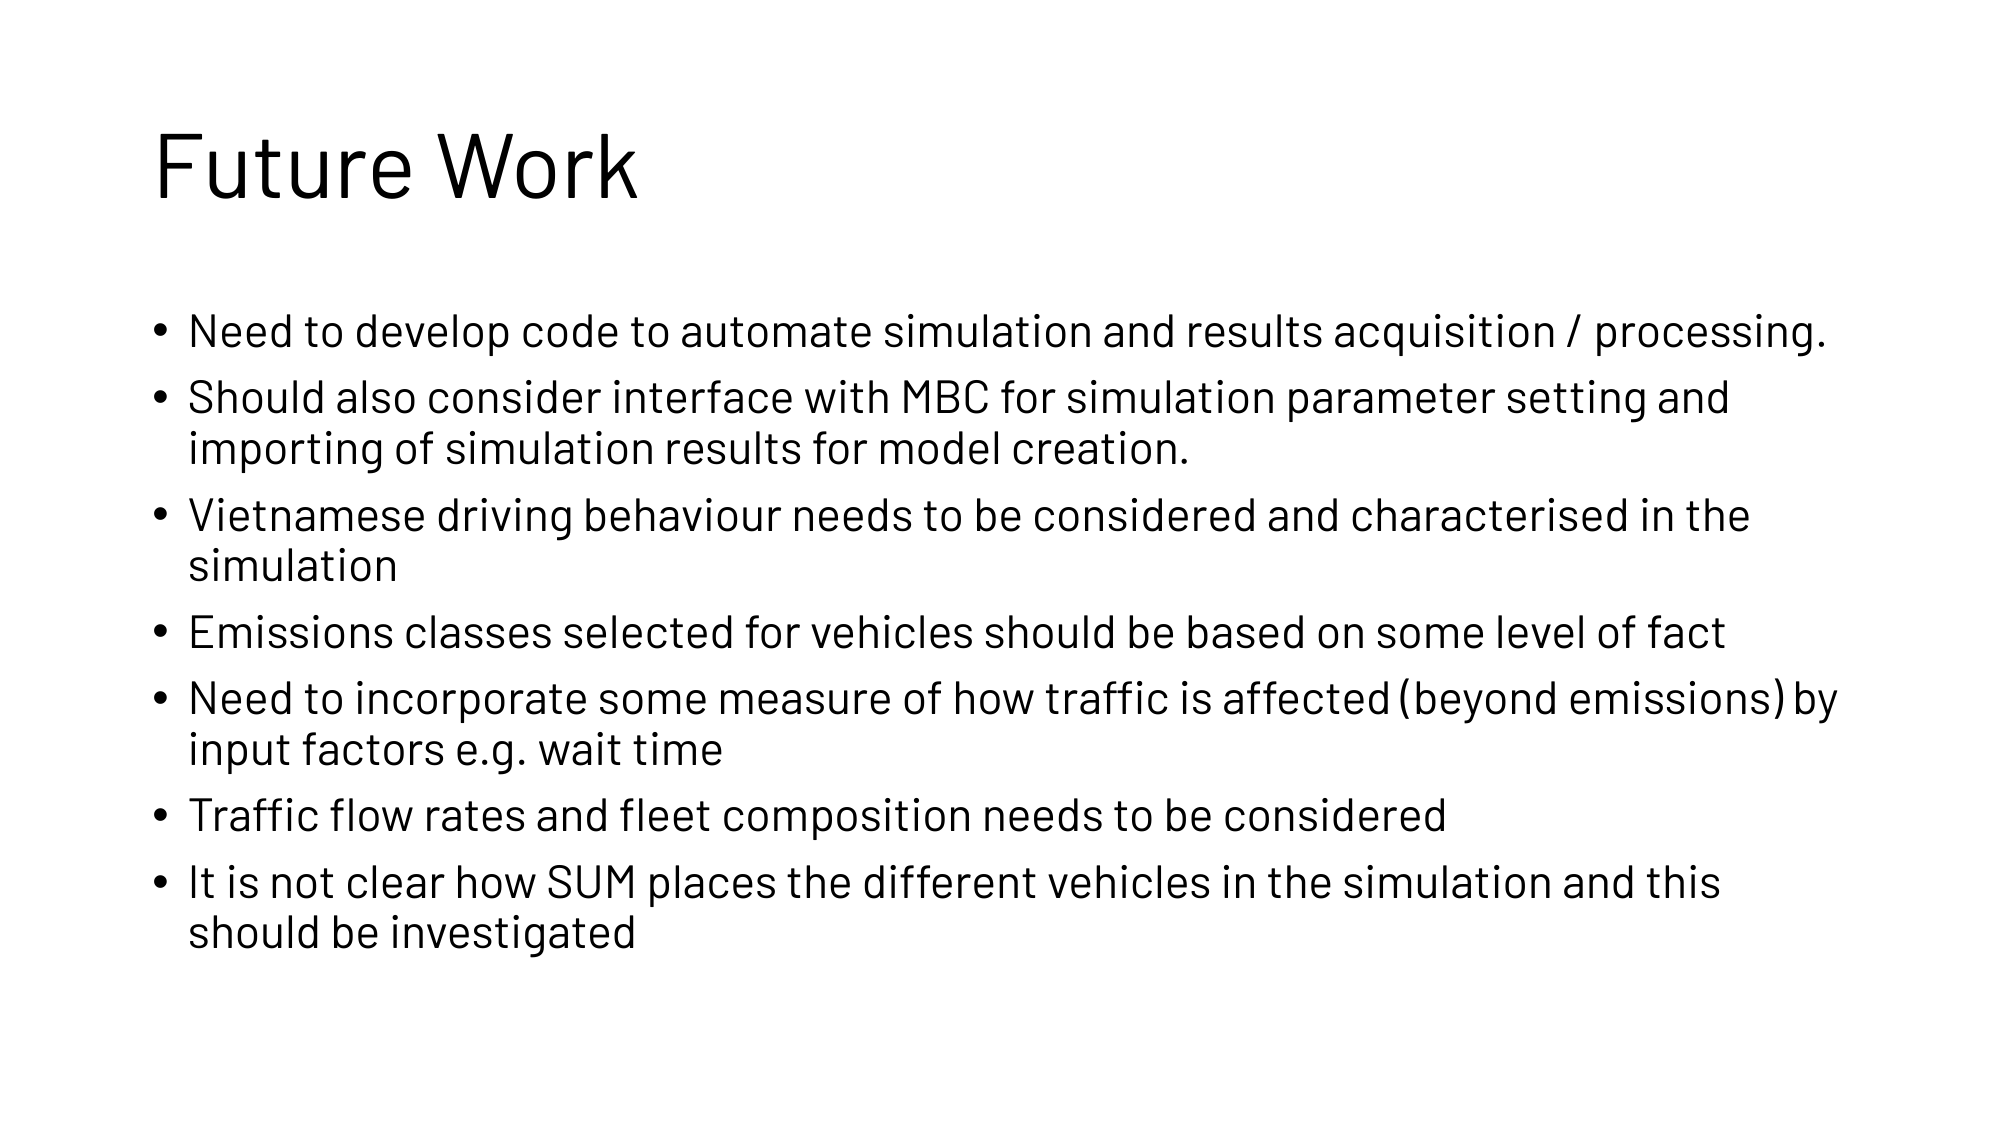

# Future Work
Need to develop code to automate simulation and results acquisition / processing.
Should also consider interface with MBC for simulation parameter setting and importing of simulation results for model creation.
Vietnamese driving behaviour needs to be considered and characterised in the simulation
Emissions classes selected for vehicles should be based on some level of fact
Need to incorporate some measure of how traffic is affected (beyond emissions) by input factors e.g. wait time
Traffic flow rates and fleet composition needs to be considered
It is not clear how SUM places the different vehicles in the simulation and this should be investigated